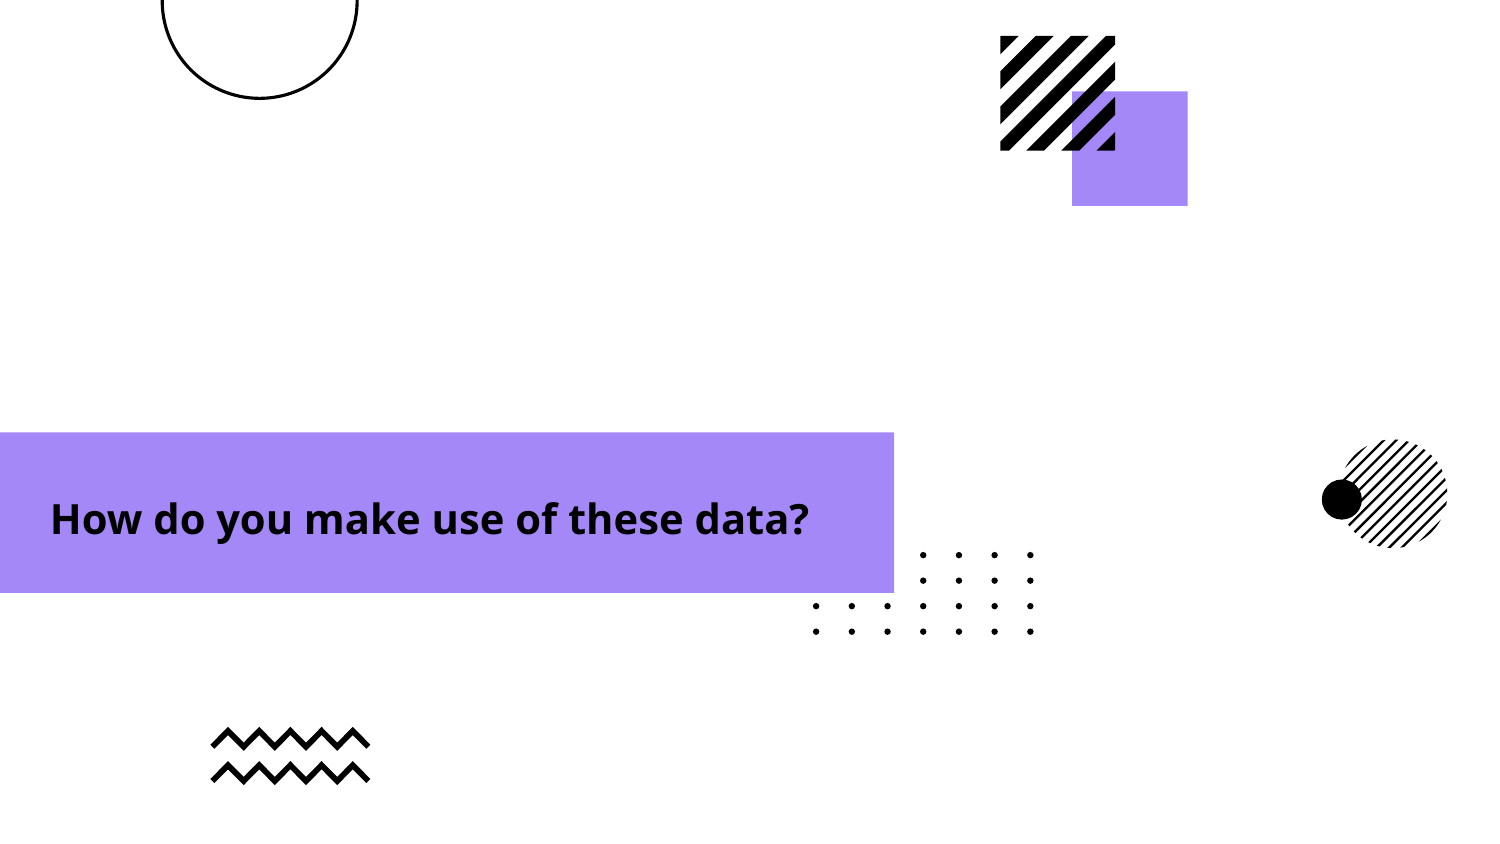

How do you make use of these data?